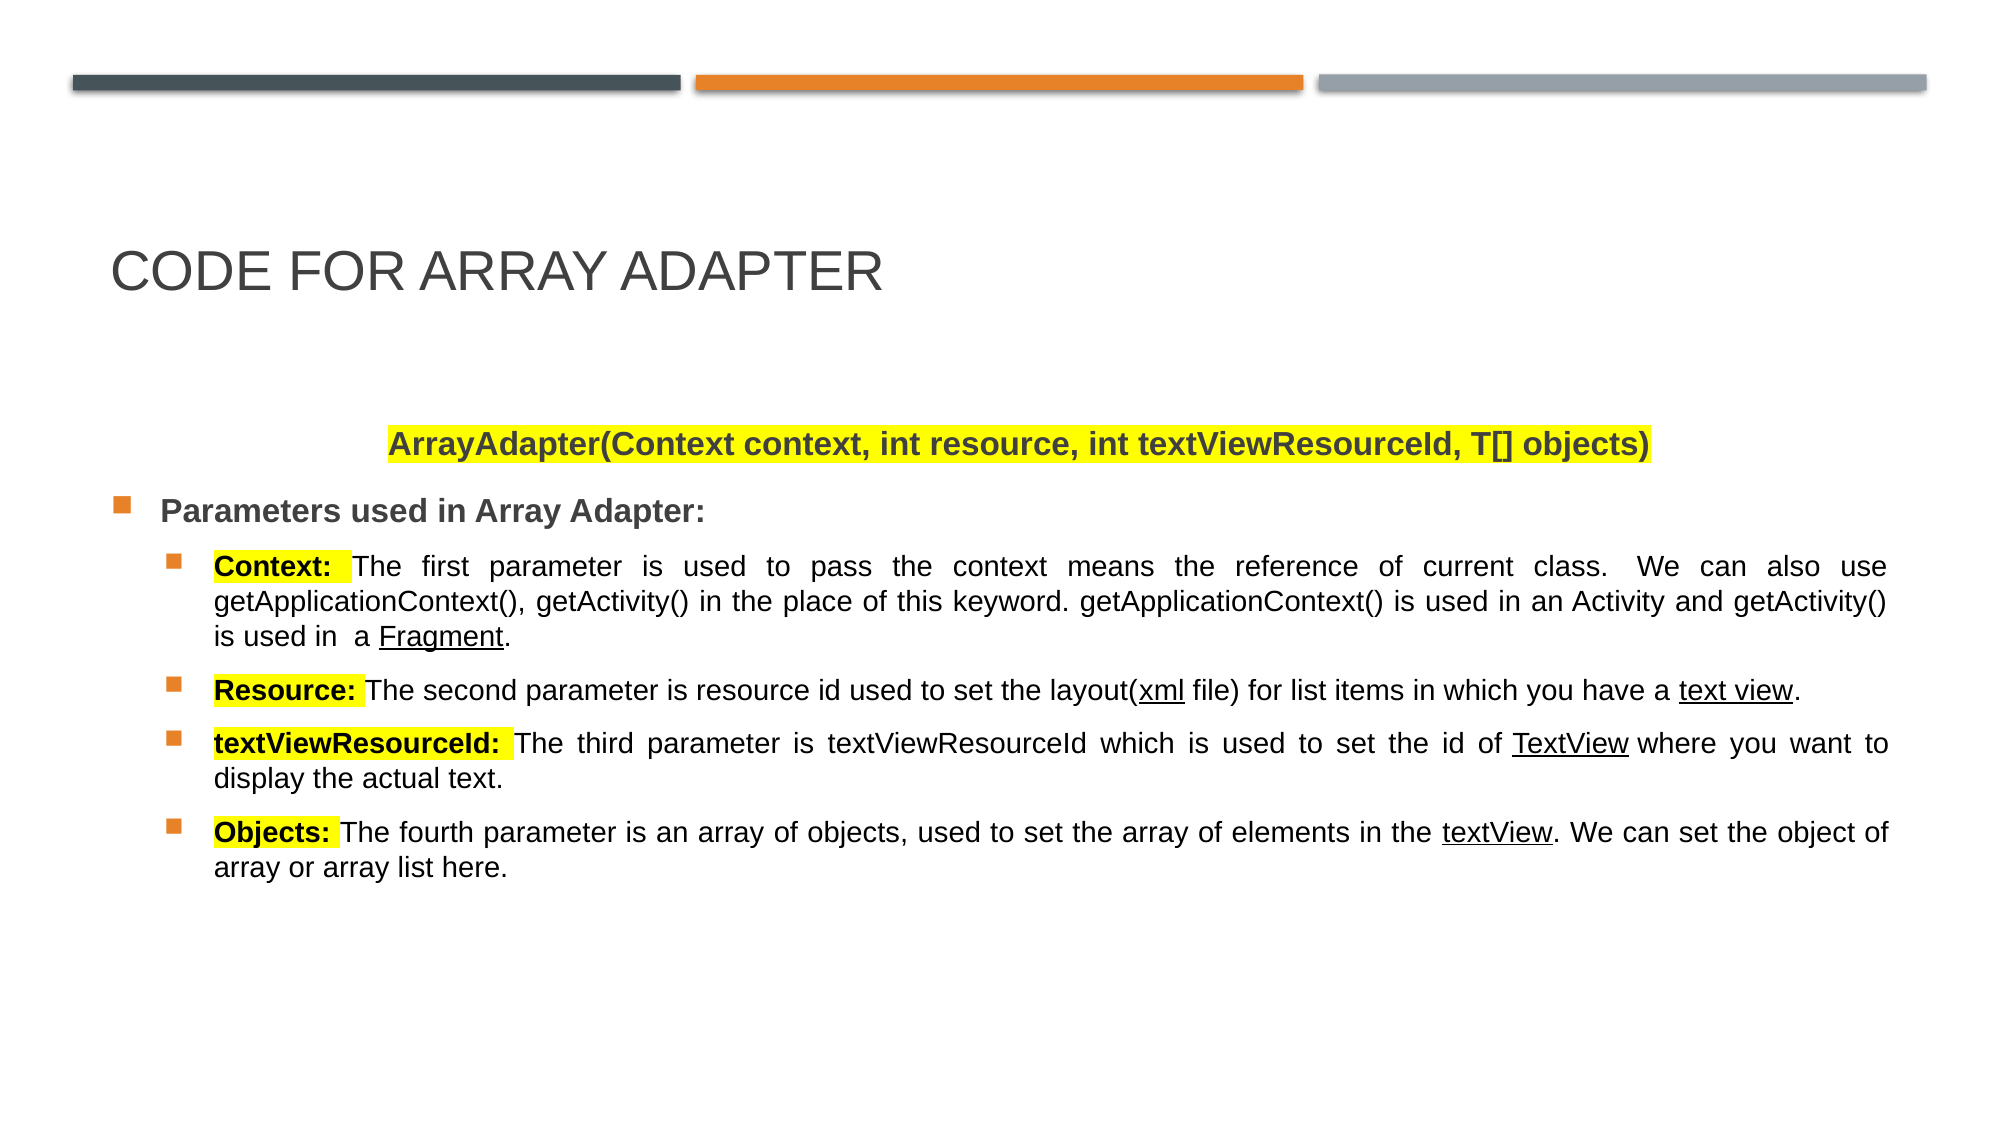

# Code for Array Adapter
                              ArrayAdapter(Context context, int resource, int textViewResourceId, T[] objects)
Parameters used in Array Adapter:
Context: The first parameter is used to pass the context means the reference of current class.  We can also use getApplicationContext(), getActivity() in the place of this keyword. getApplicationContext() is used in an Activity and getActivity() is used in  a Fragment.
Resource: The second parameter is resource id used to set the layout(xml file) for list items in which you have a text view.
textViewResourceId: The third parameter is textViewResourceId which is used to set the id of TextView where you want to display the actual text.
Objects: The fourth parameter is an array of objects, used to set the array of elements in the textView. We can set the object of array or array list here.